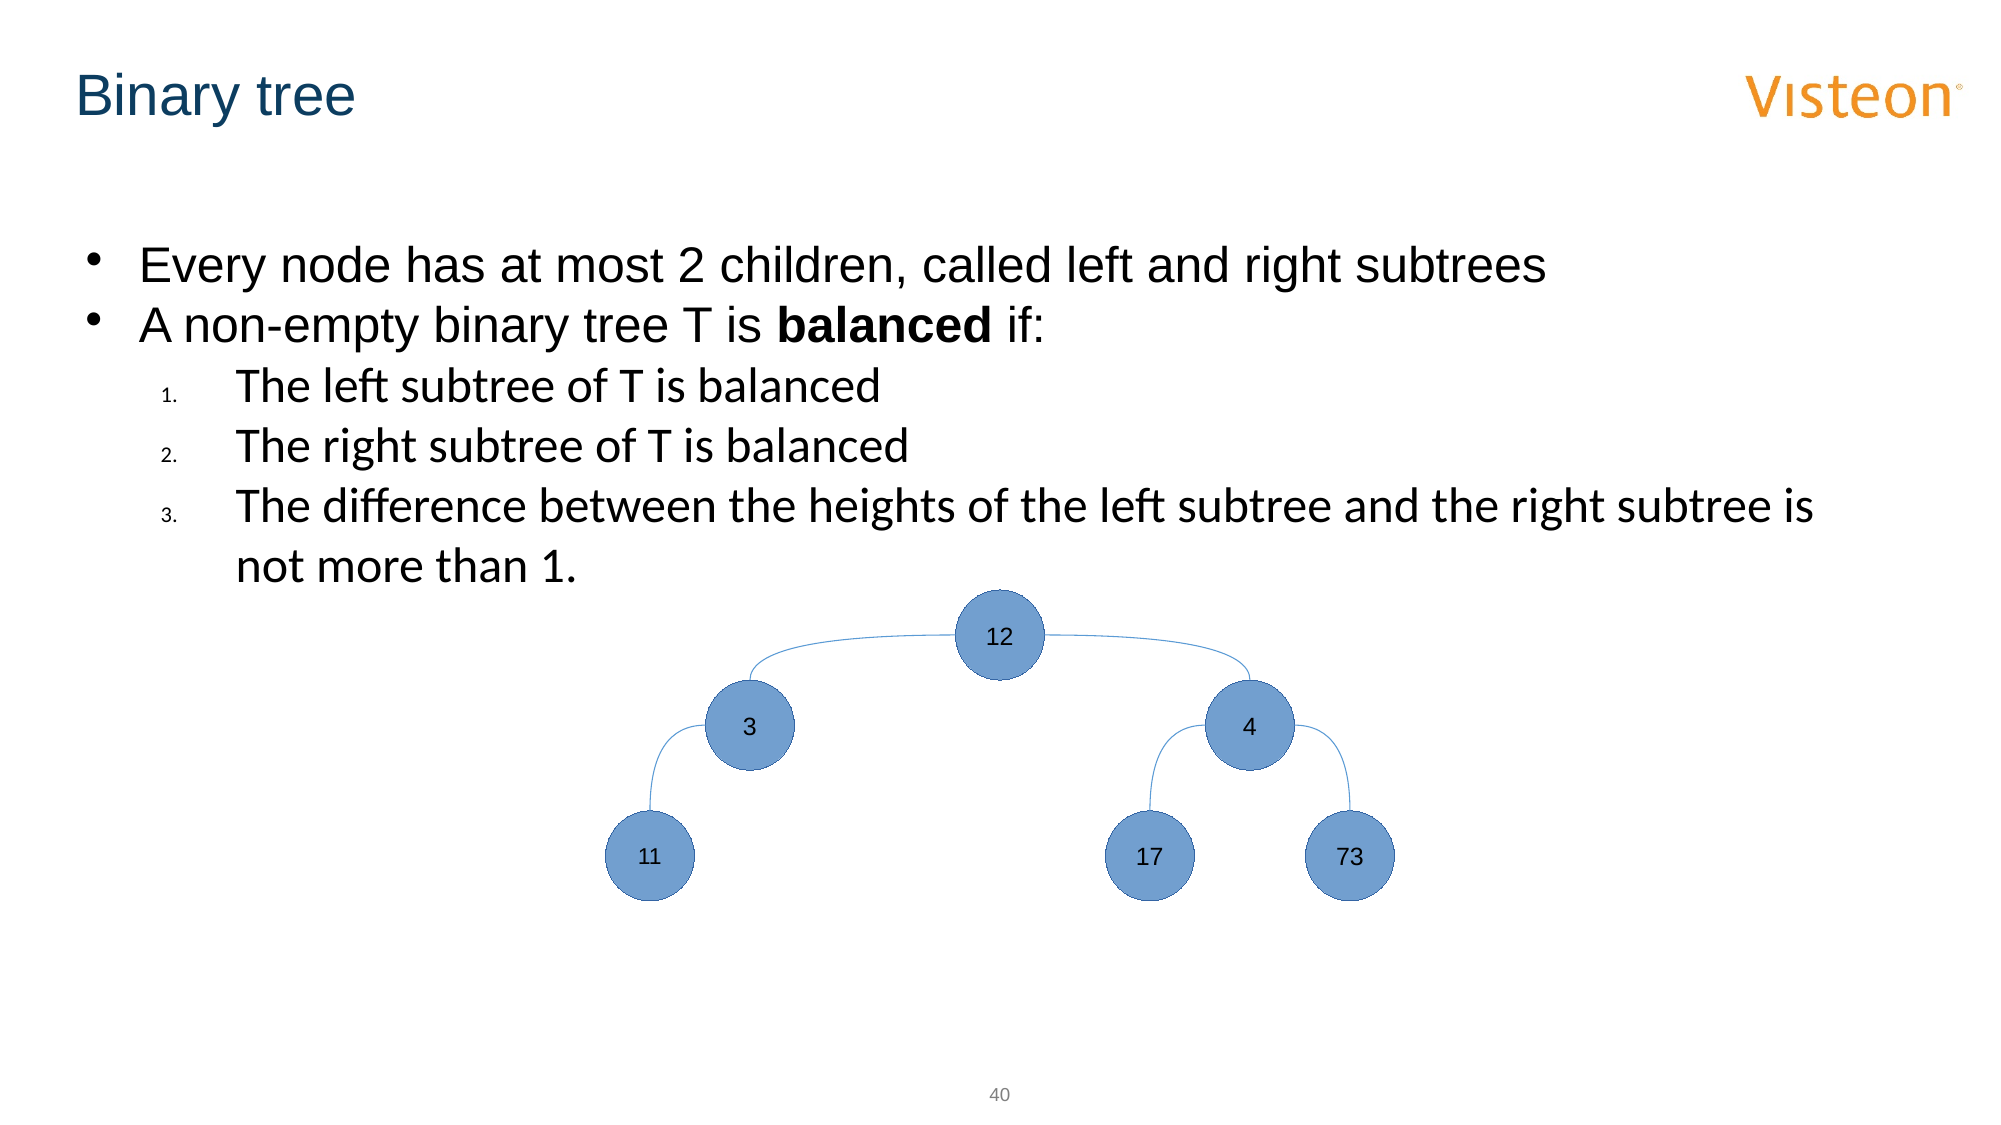

Binary tree
Every node has at most 2 children, called left and right subtrees
A non-empty binary tree T is balanced if:
The left subtree of T is balanced
The right subtree of T is balanced
The difference between the heights of the left subtree and the right subtree is not more than 1.
12
3
4
11
17
73
40